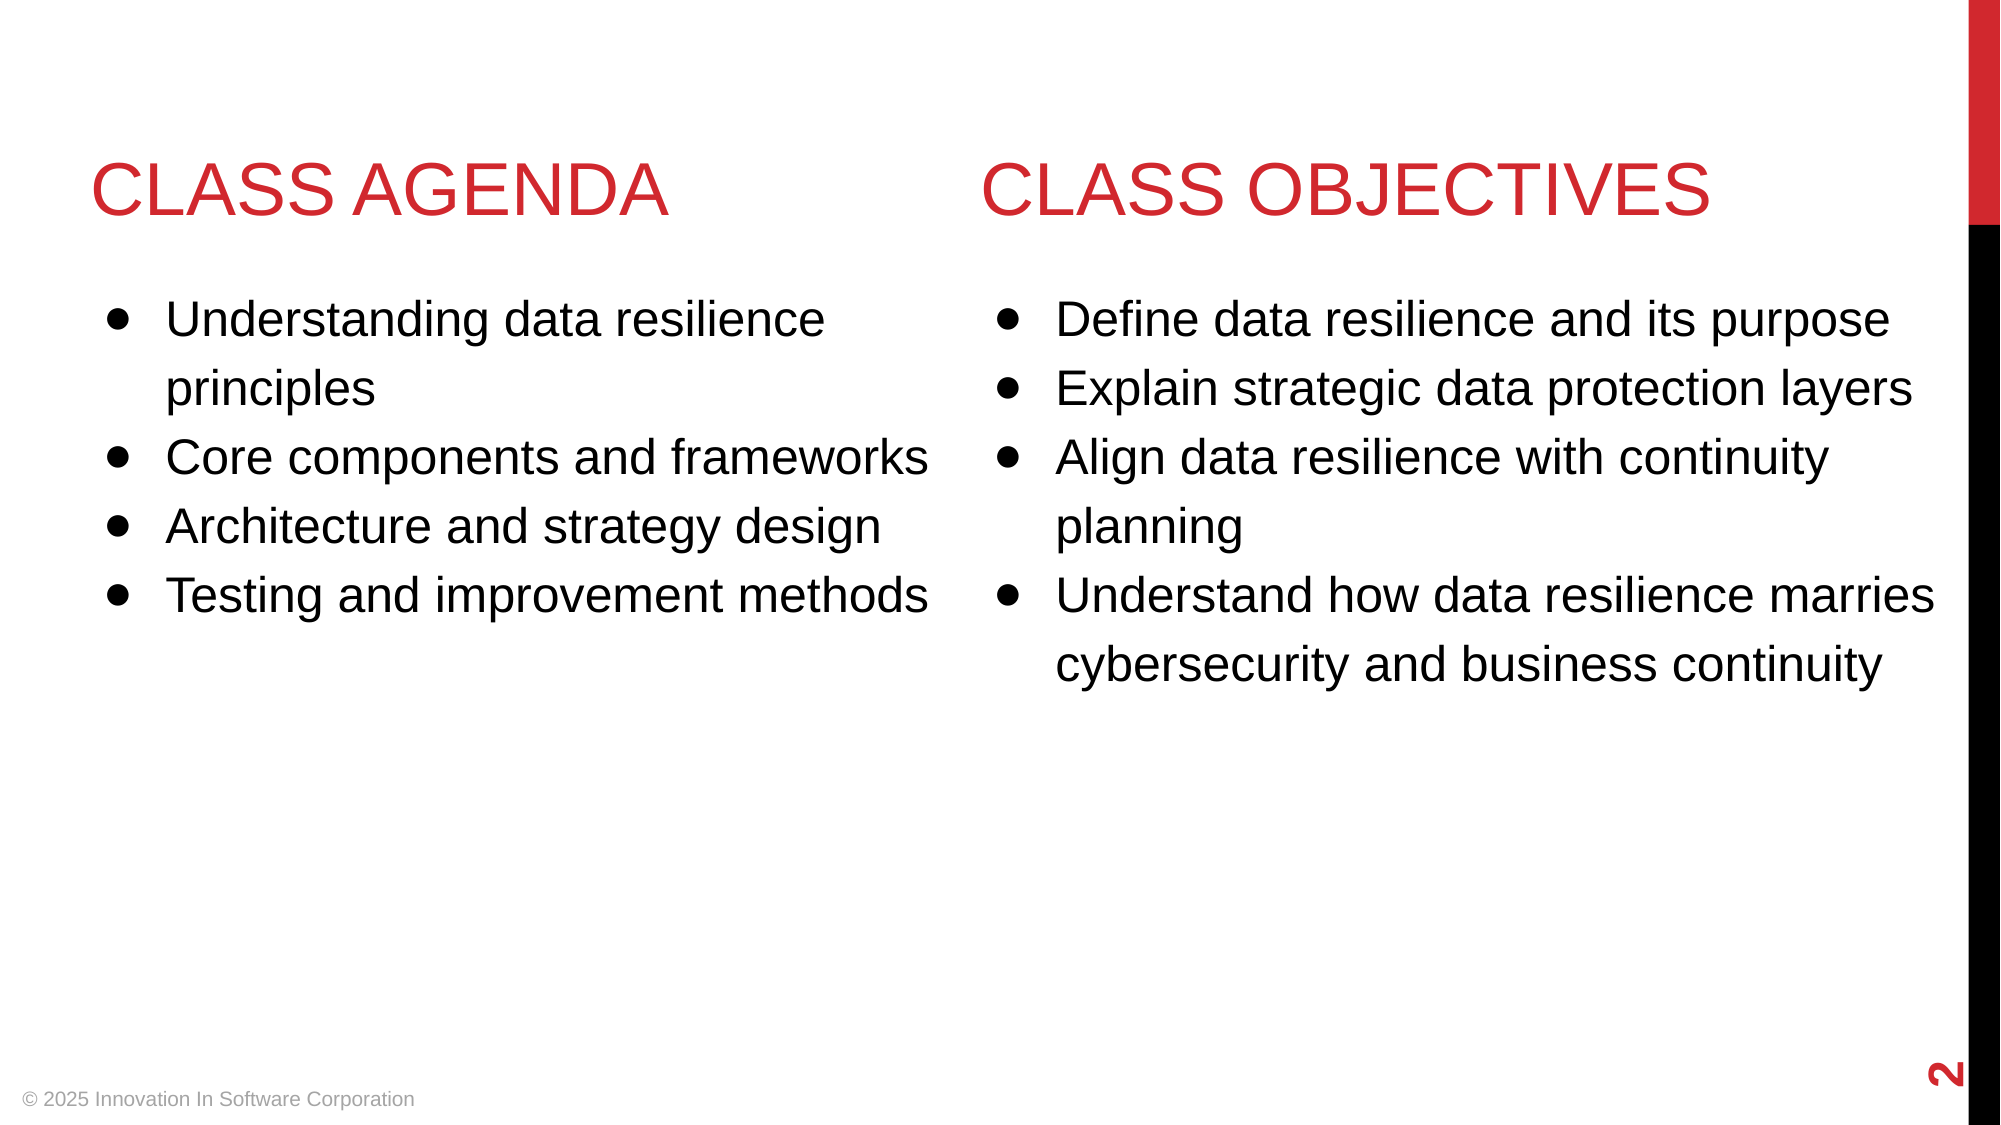

# CLASS AGENDA
CLASS OBJECTIVES
Understanding data resilience principles
Core components and frameworks
Architecture and strategy design
Testing and improvement methods
Define data resilience and its purpose
Explain strategic data protection layers
Align data resilience with continuity planning
Understand how data resilience marries cybersecurity and business continuity
2
© 2025 Innovation In Software Corporation